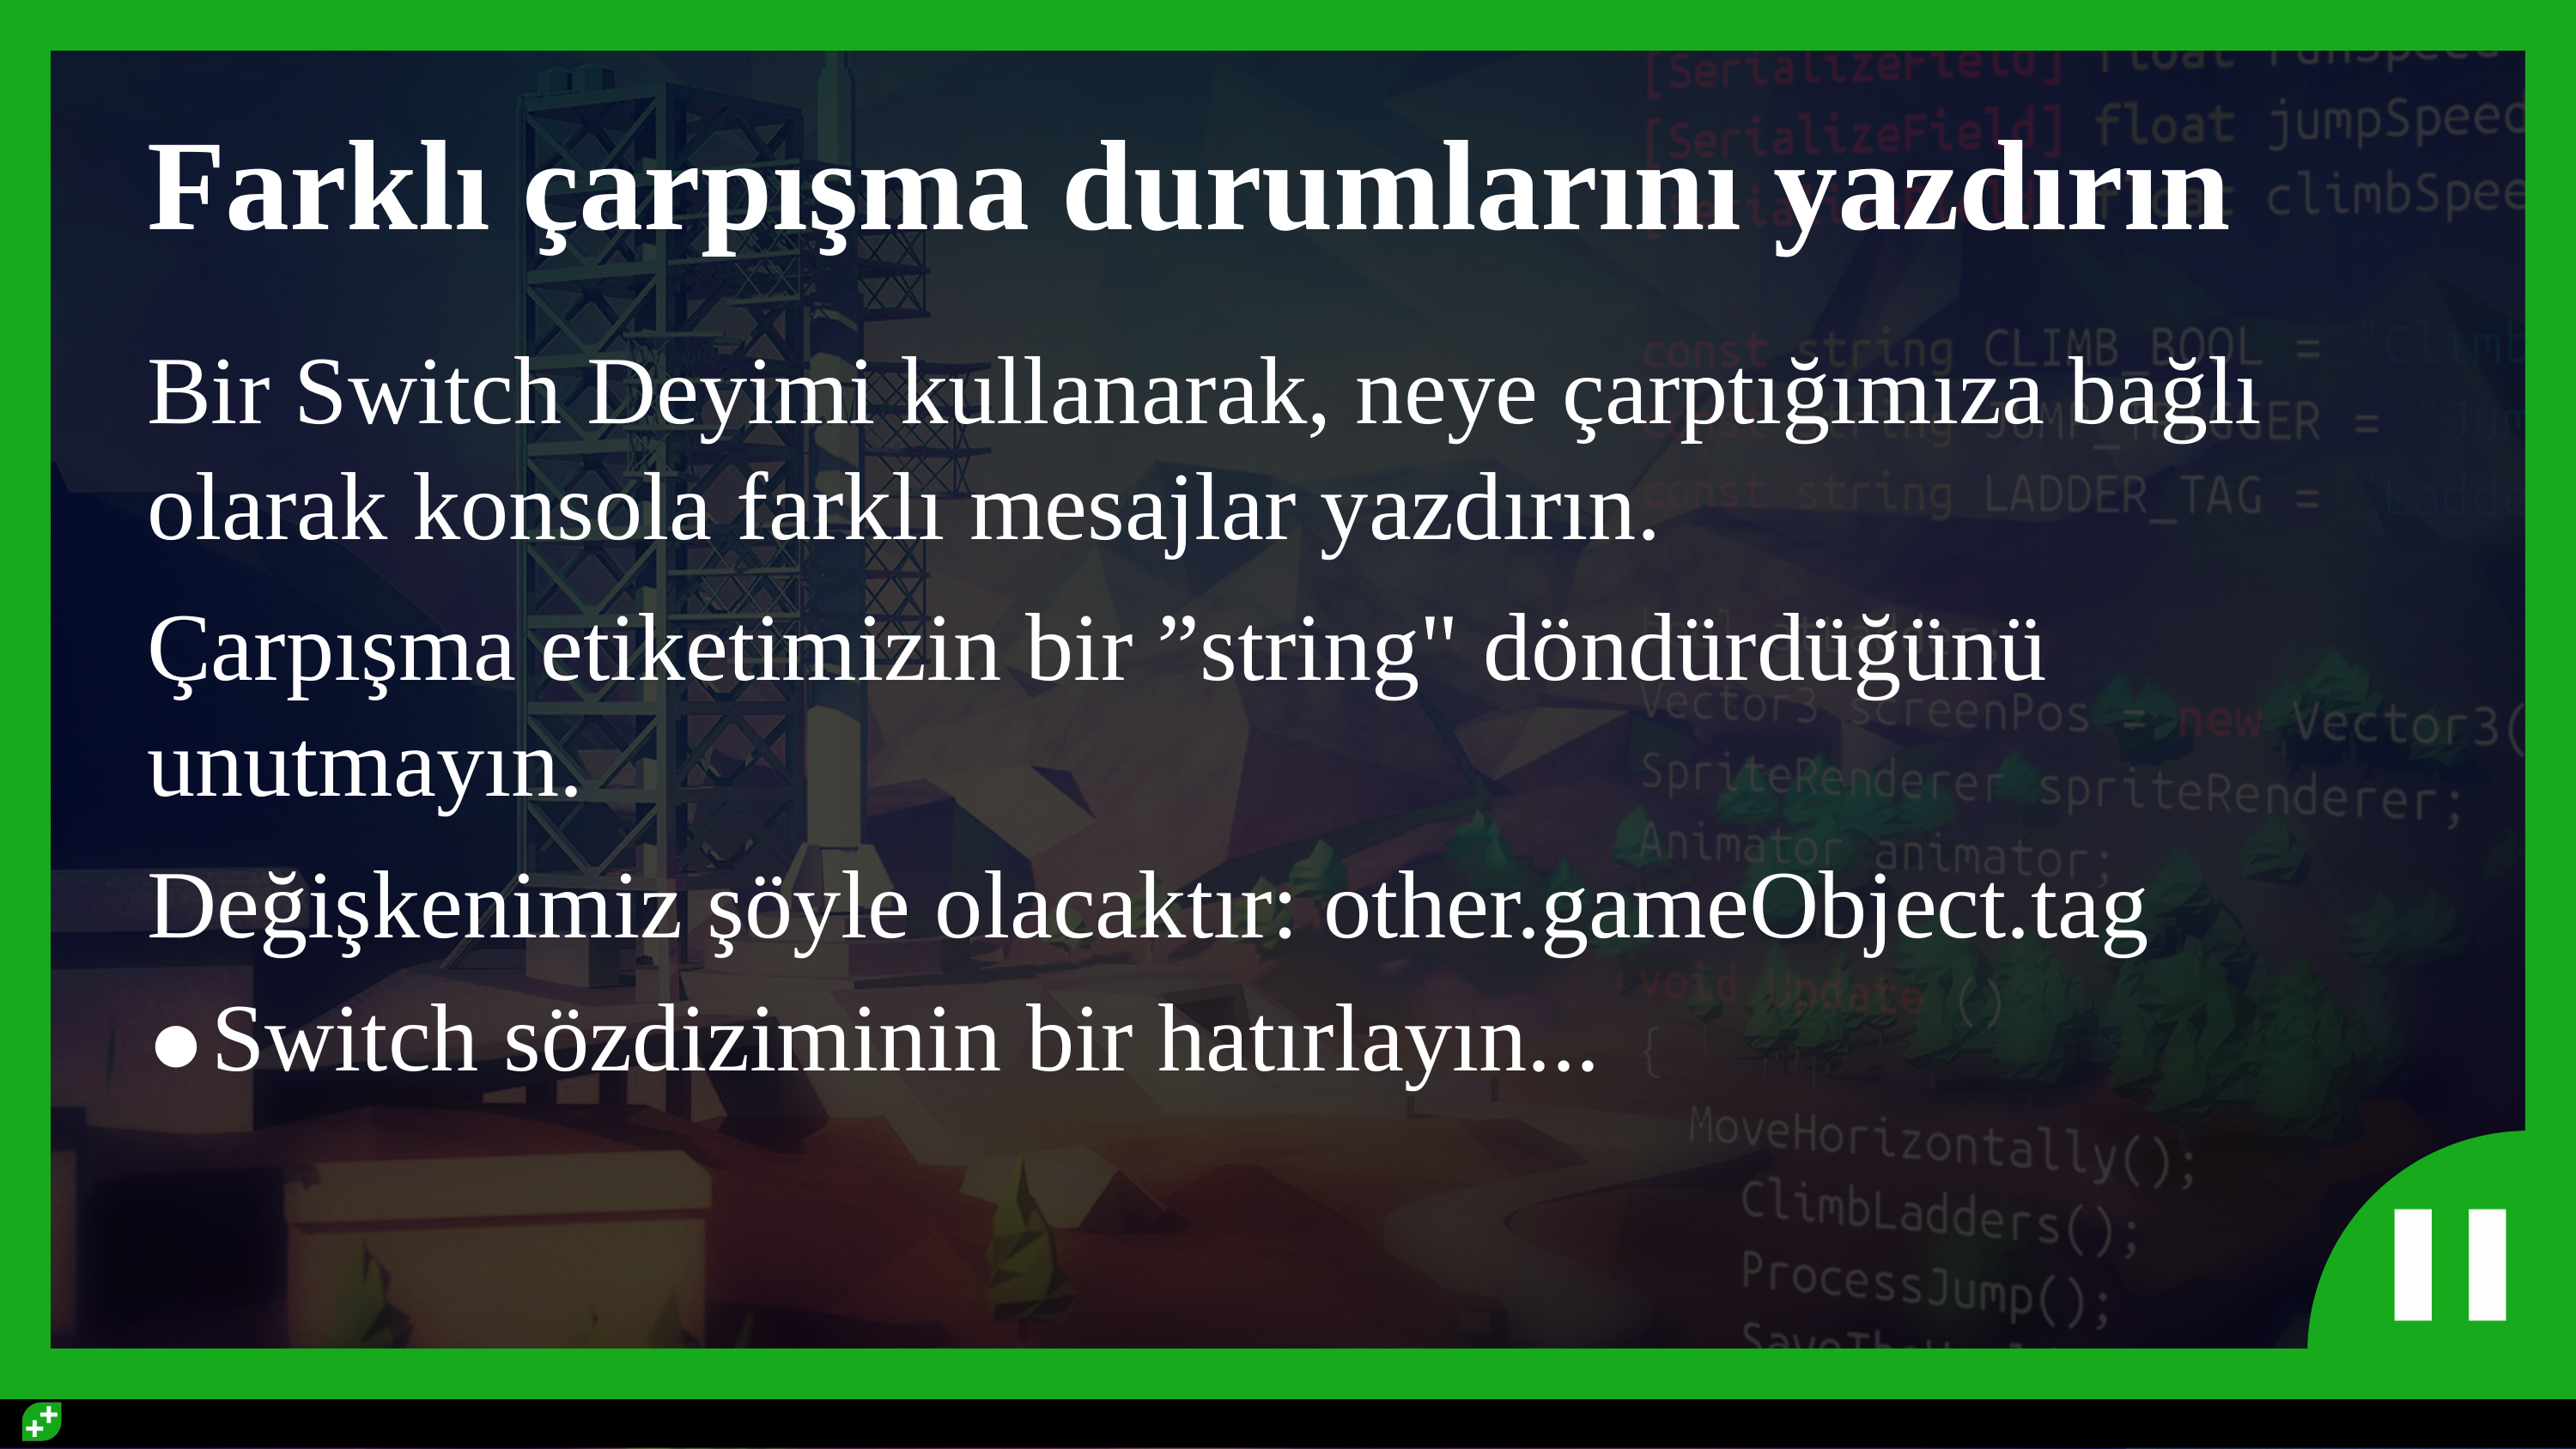

# Farklı çarpışma durumlarını yazdırın
Bir Switch Deyimi kullanarak, neye çarptığımıza bağlı olarak konsola farklı mesajlar yazdırın.
Çarpışma etiketimizin bir ”string" döndürdüğünü unutmayın.
Değişkenimiz şöyle olacaktır: other.gameObject.tag
Switch sözdiziminin bir hatırlayın...